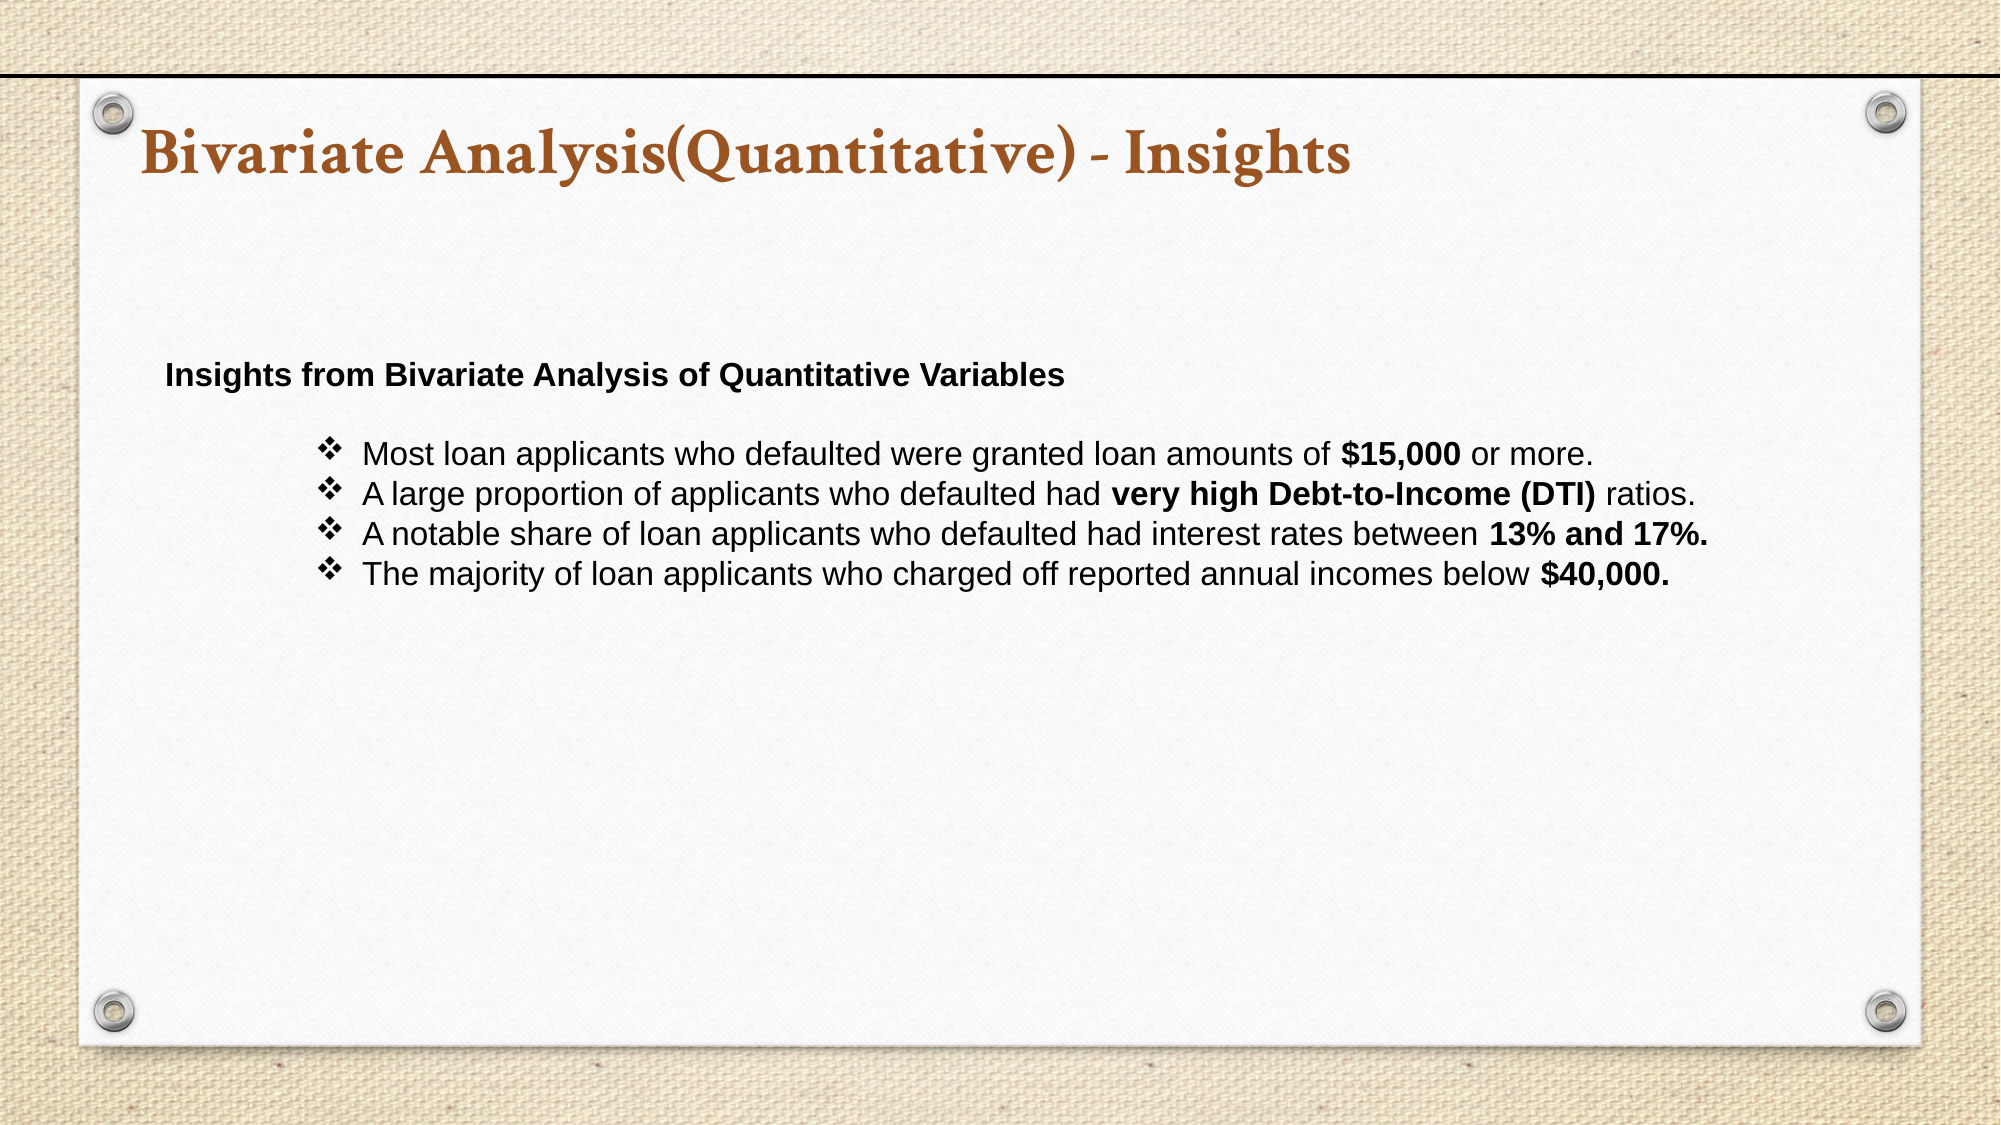

Bivariate Analysis(Quantitative) - Insights

Insights from Bivariate Analysis of Quantitative Variables

Most loan applicants who defaulted were granted loan amounts of $15,000 or more.
A large proportion of applicants who defaulted had very high Debt-to-Income (DTI) ratios.
A notable share of loan applicants who defaulted had interest rates between 13% and 17%.
The majority of loan applicants who charged off reported annual incomes below $40,000.